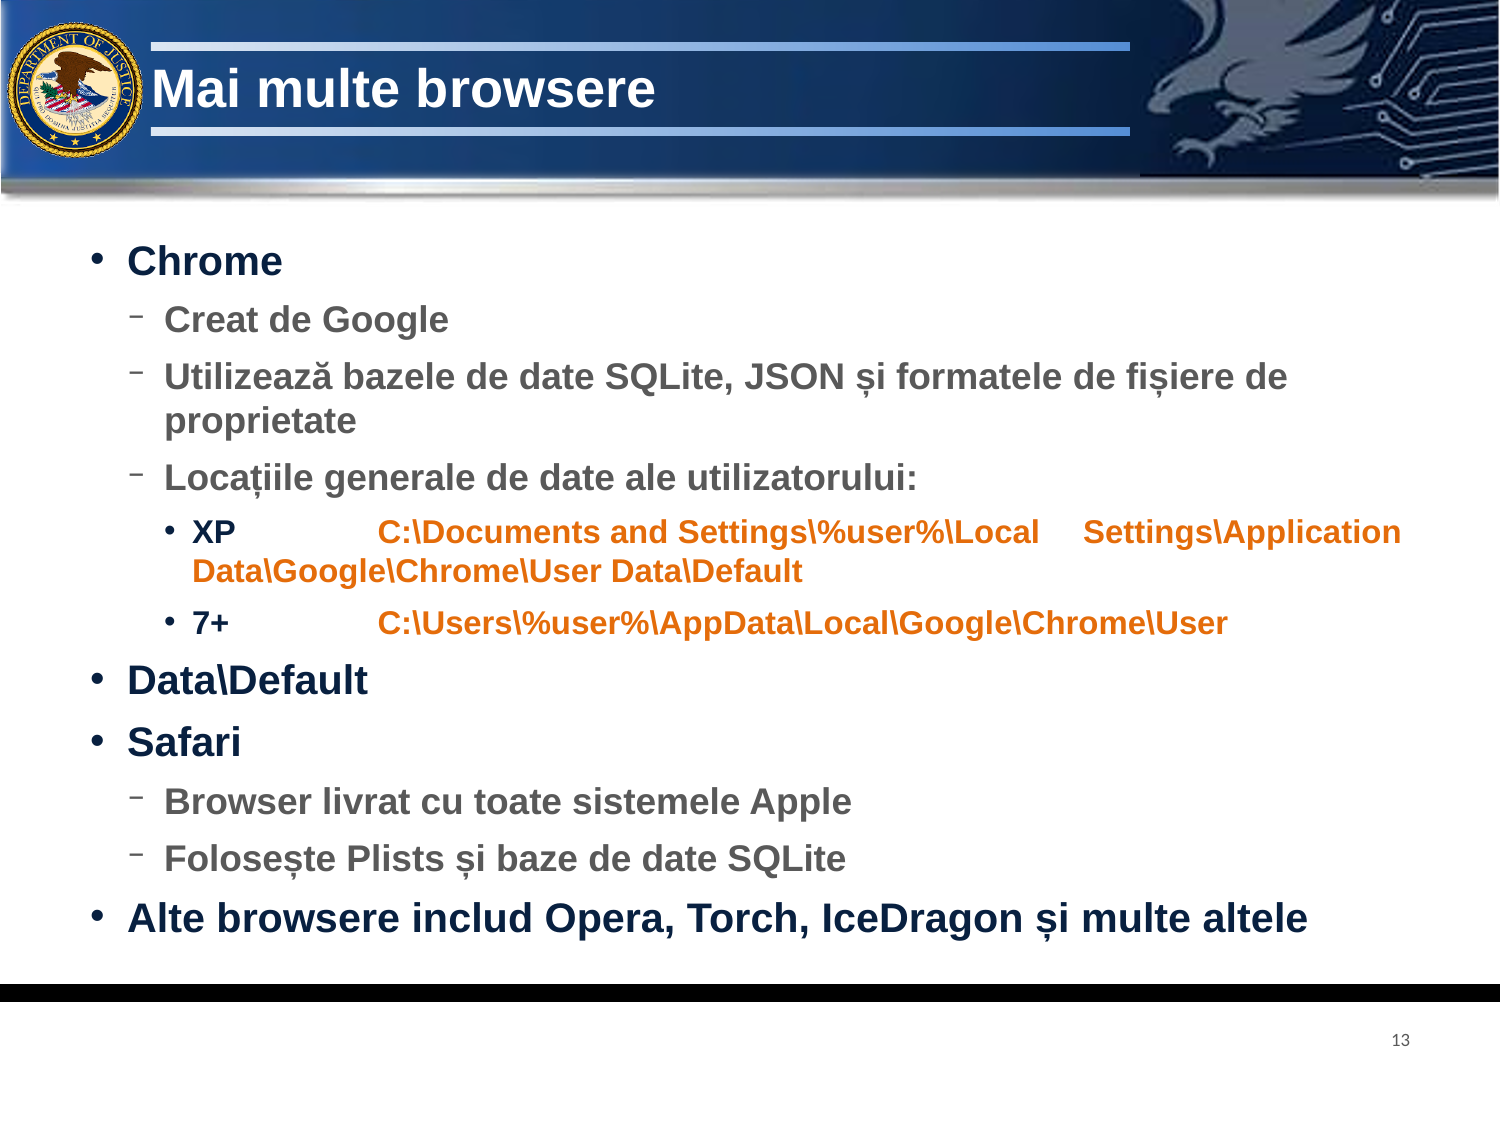

# Mai multe browsere
Chrome
Creat de Google
Utilizează bazele de date SQLite, JSON și formatele de fișiere de proprietate
Locațiile generale de date ale utilizatorului:
XP	C:\Documents and Settings\%user%\Local 					Settings\Application Data\Google\Chrome\User Data\Default
7+	C:\Users\%user%\AppData\Local\Google\Chrome\User
Data\Default
Safari
Browser livrat cu toate sistemele Apple
Folosește Plists și baze de date SQLite
Alte browsere includ Opera, Torch, IceDragon și multe altele
13